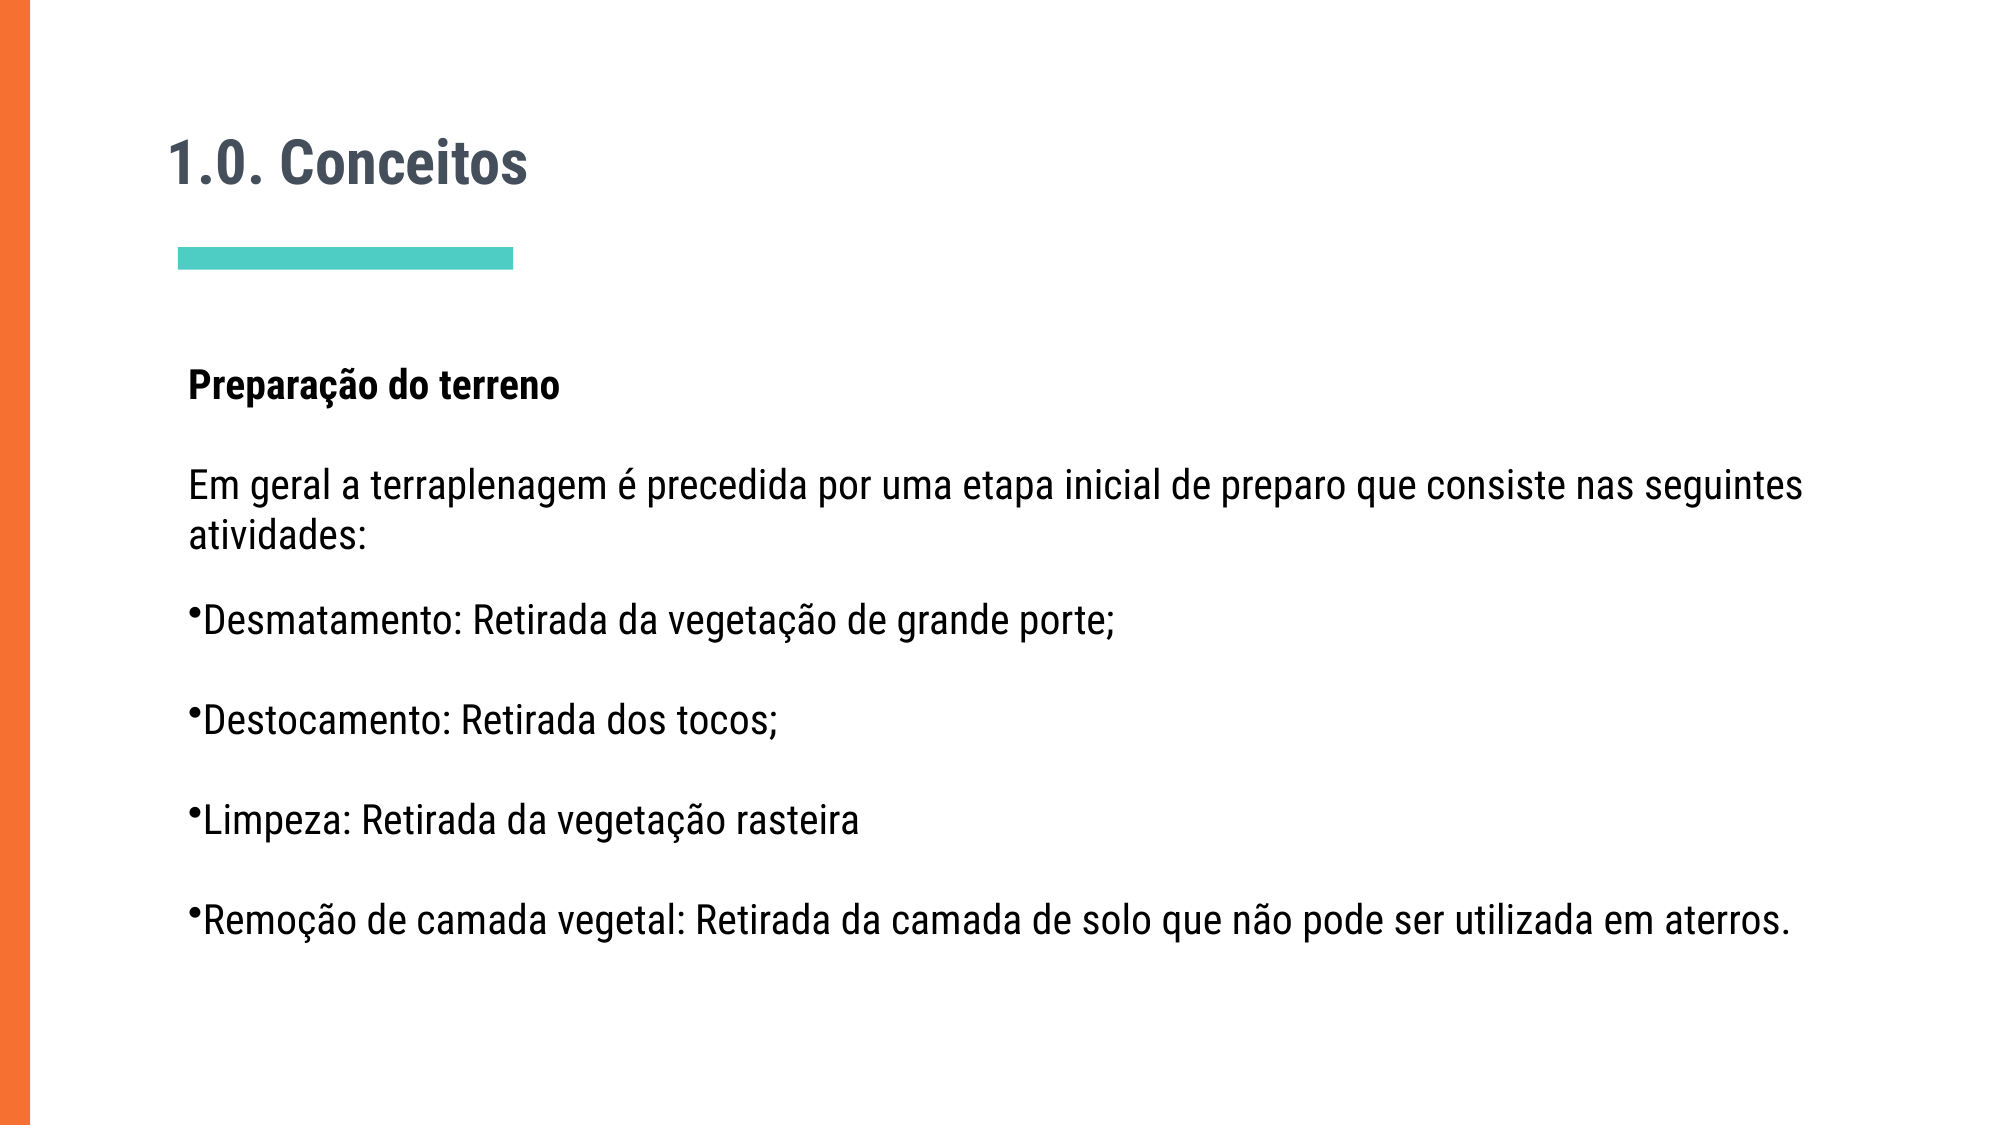

1.0. Conceitos
# 1.0. Conceitos
Preparação do terreno

Em geral a terraplenagem é precedida por uma etapa inicial de preparo que consiste nas seguintes atividades:

Desmatamento: Retirada da vegetação de grande porte;

Destocamento: Retirada dos tocos;

Limpeza: Retirada da vegetação rasteira

Remoção de camada vegetal: Retirada da camada de solo que não pode ser utilizada em aterros.